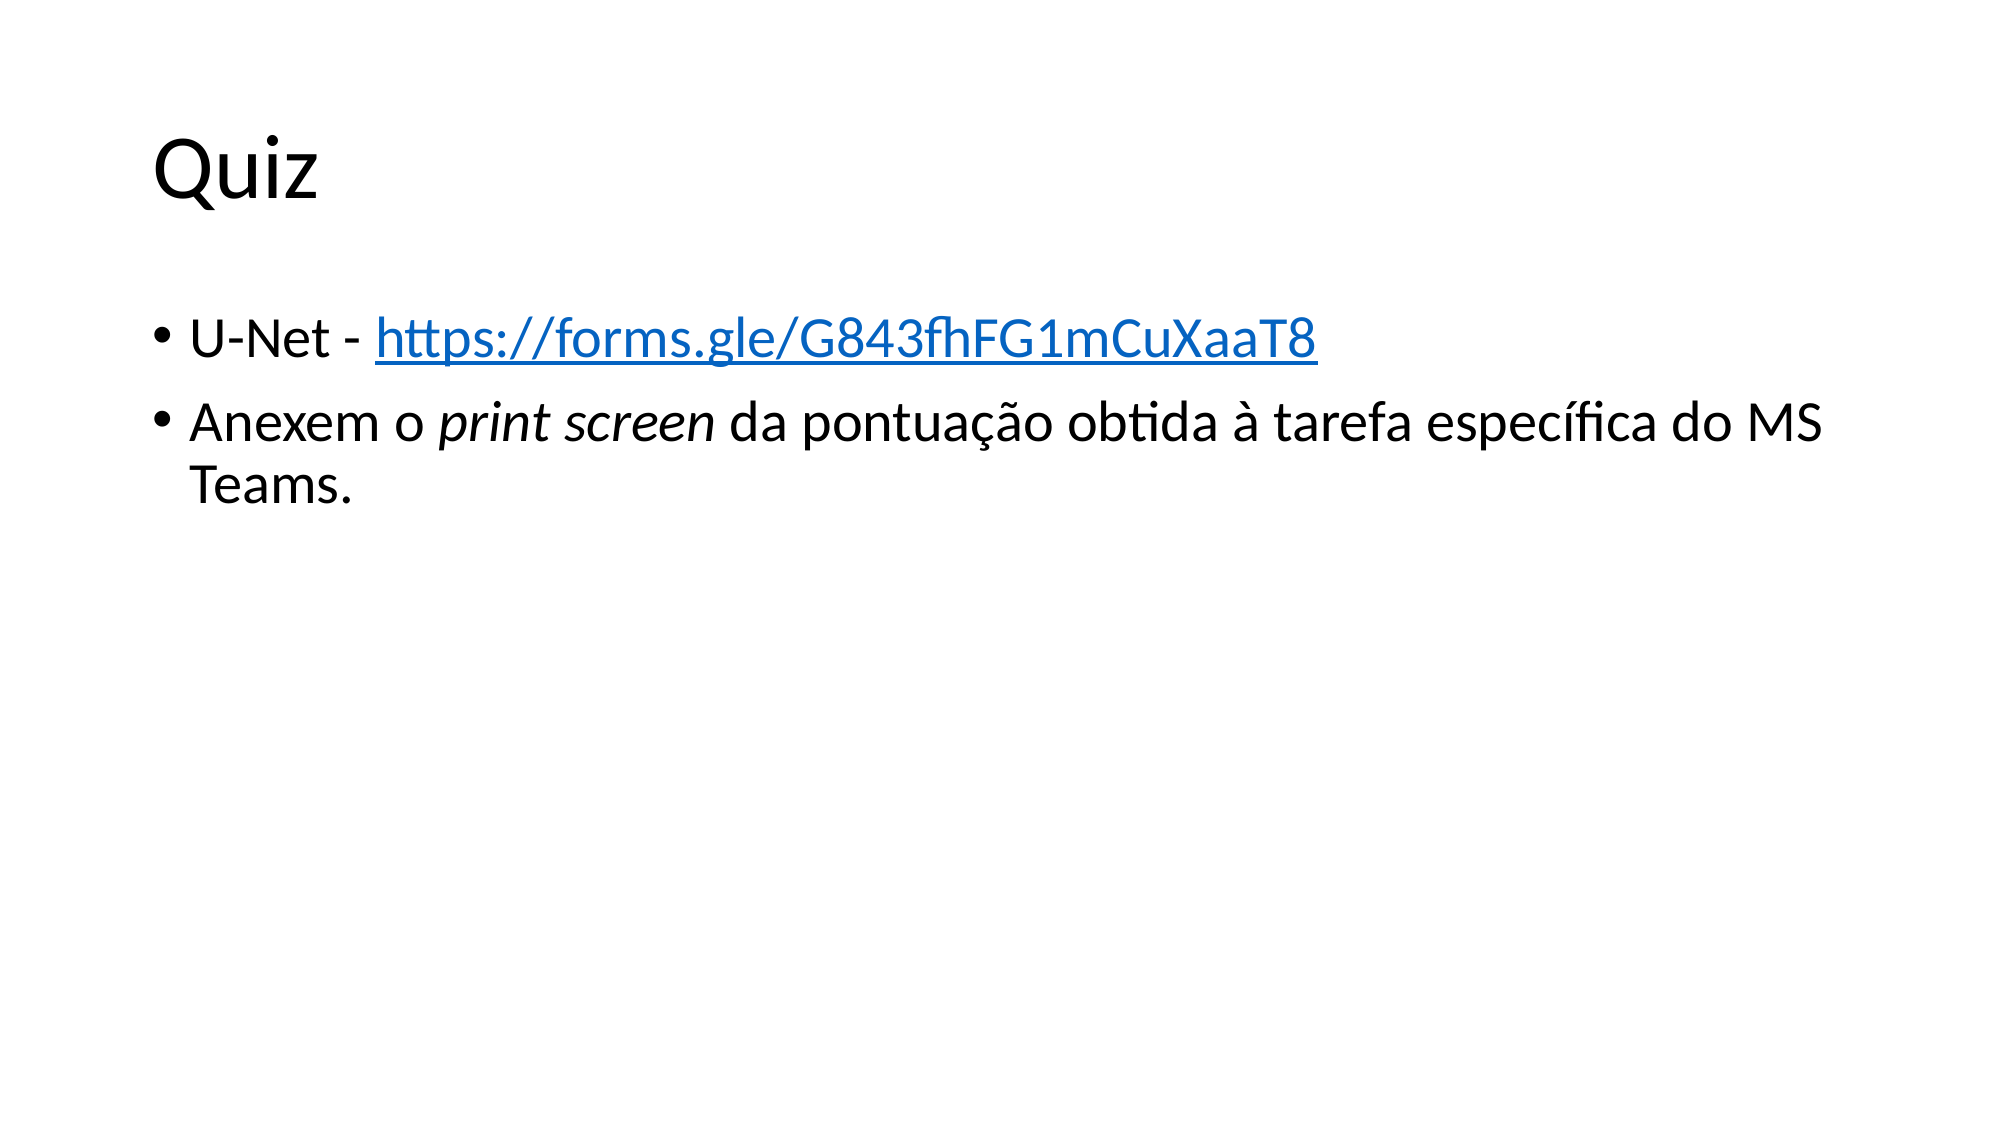

# Quiz
U-Net - https://forms.gle/G843fhFG1mCuXaaT8
Anexem o print screen da pontuação obtida à tarefa específica do MS Teams.